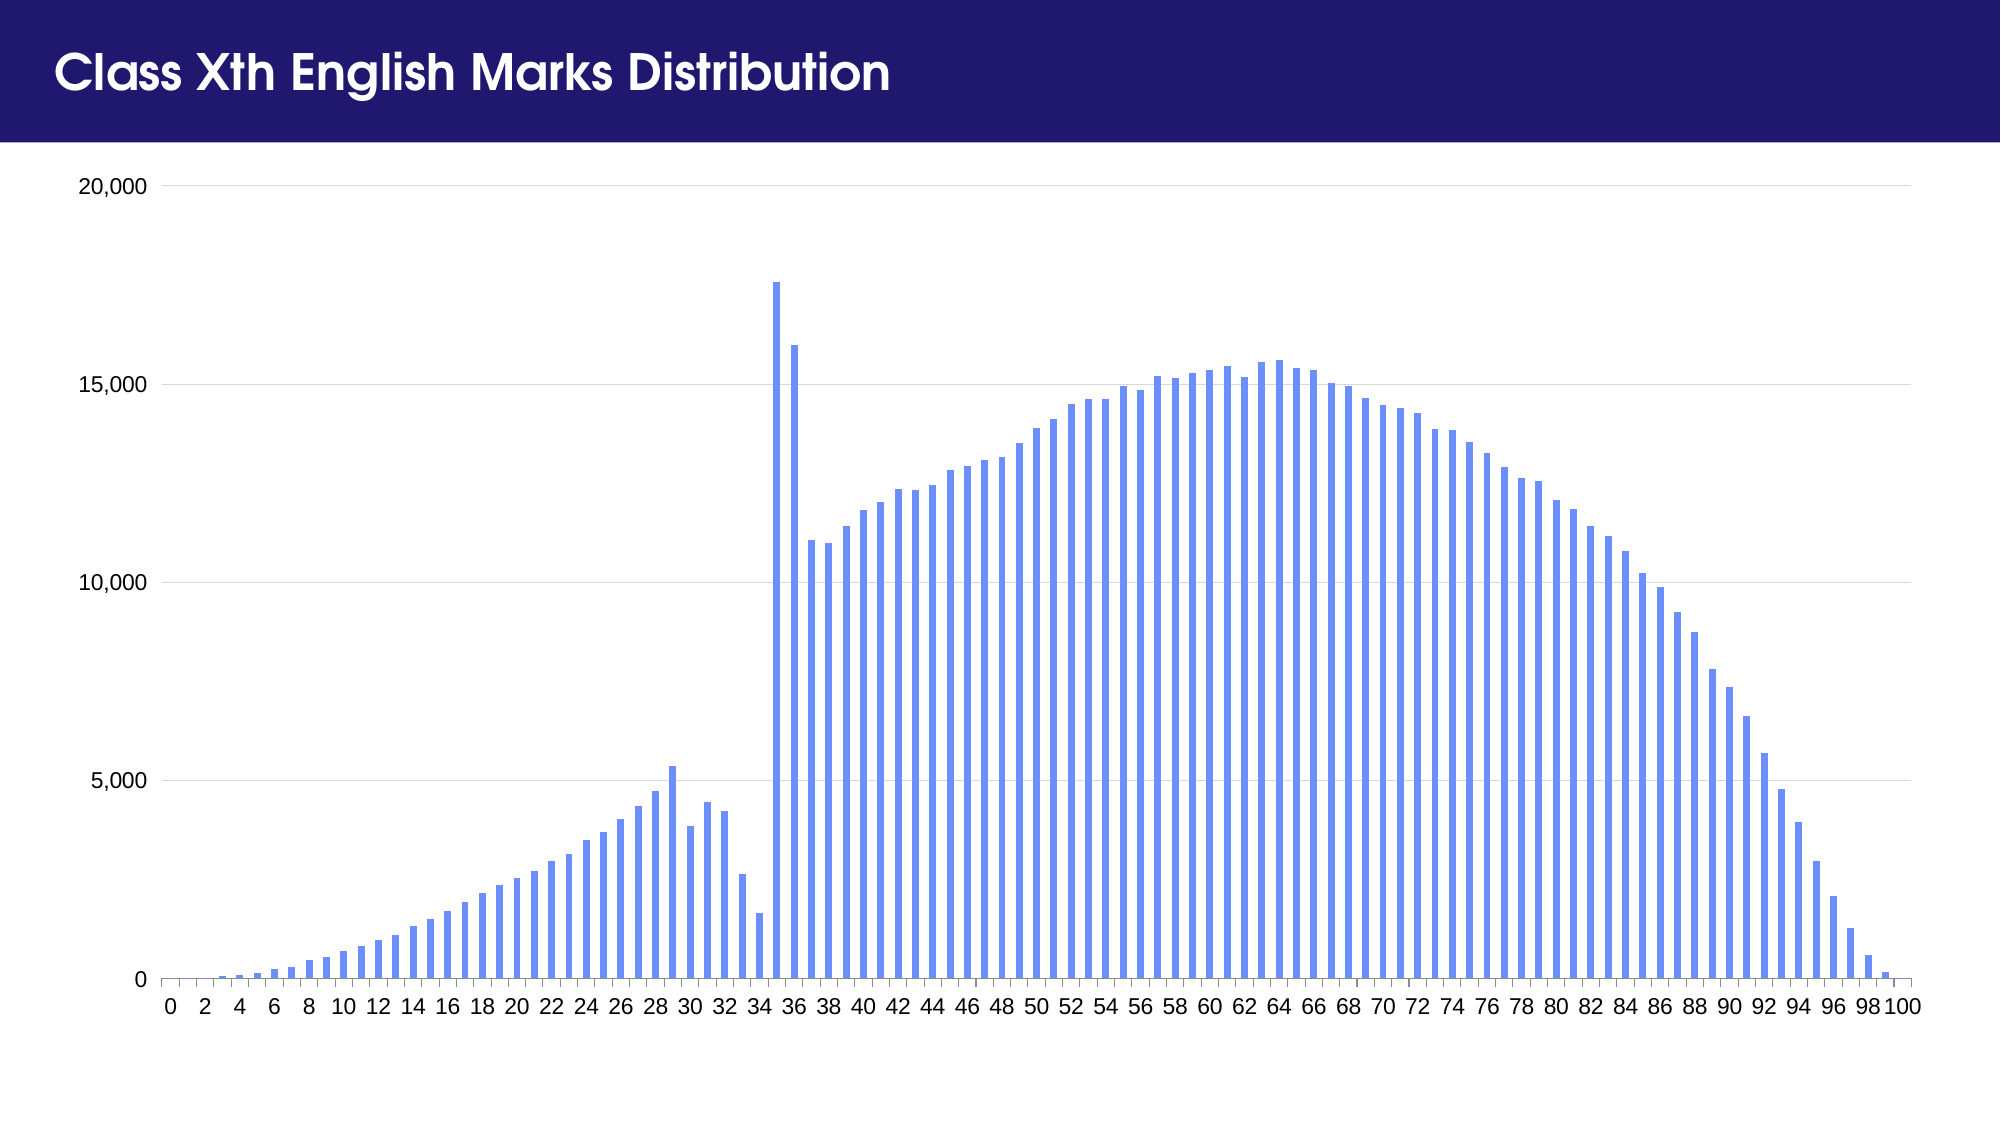

What’s the topic? Why is it important? What will you learn now?
# Class Xth English Marks Distribution

### Chart

| Category | 2011-MARK02-P | 2011-MARK02-F |
|---|---|---|
| 0 | 0.0 | 0.0 |
| 1 | 0.0 | 2.0 |
| 2 | 0.0 | 19.0 |
| 3 | 0.0 | 52.0 |
| 4 | 0.0 | 80.0 |
| 5 | 0.0 | 127.0 |
| 6 | 0.0 | 227.0 |
| 7 | 0.0 | 293.0 |
| 8 | 0.0 | 458.0 |
| 9 | 0.0 | 537.0 |
| 10 | 0.0 | 689.0 |
| 11 | 0.0 | 806.0 |
| 12 | 0.0 | 962.0 |
| 13 | 0.0 | 1091.0 |
| 14 | 0.0 | 1329.0 |
| 15 | 0.0 | 1487.0 |
| 16 | 0.0 | 1704.0 |
| 17 | 0.0 | 1935.0 |
| 18 | 0.0 | 2146.0 |
| 19 | 0.0 | 2361.0 |
| 20 | 0.0 | 2537.0 |
| 21 | 0.0 | 2716.0 |
| 22 | 0.0 | 2959.0 |
| 23 | 0.0 | 3144.0 |
| 24 | 0.0 | 3489.0 |
| 25 | 0.0 | 3698.0 |
| 26 | 0.0 | 4015.0 |
| 27 | 0.0 | 4345.0 |
| 28 | 0.0 | 4731.0 |
| 29 | 0.0 | 5358.0 |
| 30 | 0.0 | 3842.0 |
| 31 | 0.0 | 4450.0 |
| 32 | 0.0 | 4212.0 |
| 33 | 0.0 | 2621.0 |
| 34 | 0.0 | 1639.0 |
| 35 | 16443.0 | 1126.0 |
| 36 | 9157.0 | 6817.0 |
| 37 | 6953.0 | 4106.0 |
| 38 | 7408.0 | 3582.0 |
| 39 | 8040.0 | 3362.0 |
| 40 | 8597.0 | 3228.0 |
| 41 | 9062.0 | 2949.0 |
| 42 | 9630.0 | 2705.0 |
| 43 | 9858.0 | 2461.0 |
| 44 | 10297.0 | 2141.0 |
| 45 | 10721.0 | 2104.0 |
| 46 | 11019.0 | 1920.0 |
| 47 | 11406.0 | 1671.0 |
| 48 | 11531.0 | 1615.0 |
| 49 | 12052.0 | 1446.0 |
| 50 | 12529.0 | 1354.0 |
| 51 | 12994.0 | 1121.0 |
| 52 | 13398.0 | 1080.0 |
| 53 | 13628.0 | 999.0 |
| 54 | 13724.0 | 901.0 |
| 55 | 14143.0 | 792.0 |
| 56 | 14179.0 | 665.0 |
| 57 | 14593.0 | 609.0 |
| 58 | 14578.0 | 559.0 |
| 59 | 14811.0 | 460.0 |
| 60 | 14915.0 | 443.0 |
| 61 | 15061.0 | 398.0 |
| 62 | 14824.0 | 356.0 |
| 63 | 15270.0 | 292.0 |
| 64 | 15308.0 | 284.0 |
| 65 | 15167.0 | 238.0 |
| 66 | 15159.0 | 190.0 |
| 67 | 14856.0 | 157.0 |
| 68 | 14790.0 | 152.0 |
| 69 | 14527.0 | 111.0 |
| 70 | 14368.0 | 98.0 |
| 71 | 14296.0 | 87.0 |
| 72 | 14197.0 | 67.0 |
| 73 | 13804.0 | 68.0 |
| 74 | 13782.0 | 50.0 |
| 75 | 13487.0 | 40.0 |
| 76 | 13234.0 | 23.0 |
| 77 | 12876.0 | 32.0 |
| 78 | 12610.0 | 20.0 |
| 79 | 12532.0 | 17.0 |
| 80 | 12056.0 | 13.0 |
| 81 | 11823.0 | 11.0 |
| 82 | 11407.0 | 7.0 |
| 83 | 11143.0 | 6.0 |
| 84 | 10773.0 | 3.0 |
| 85 | 10231.0 | 3.0 |
| 86 | 9863.0 | 2.0 |
| 87 | 9246.0 | 5.0 |
| 88 | 8750.0 | 0.0 |
| 89 | 7805.0 | 0.0 |
| 90 | 7349.0 | 0.0 |
| 91 | 6628.0 | 2.0 |
| 92 | 5693.0 | 0.0 |
| 93 | 4777.0 | 0.0 |
| 94 | 3948.0 | 0.0 |
| 95 | 2949.0 | 1.0 |
| 96 | 2078.0 | 0.0 |
| 97 | 1273.0 | 0.0 |
| 98 | 583.0 | 0.0 |
| 99 | 154.0 | 0.0 |
| 100 | 20.0 | 0.0 |